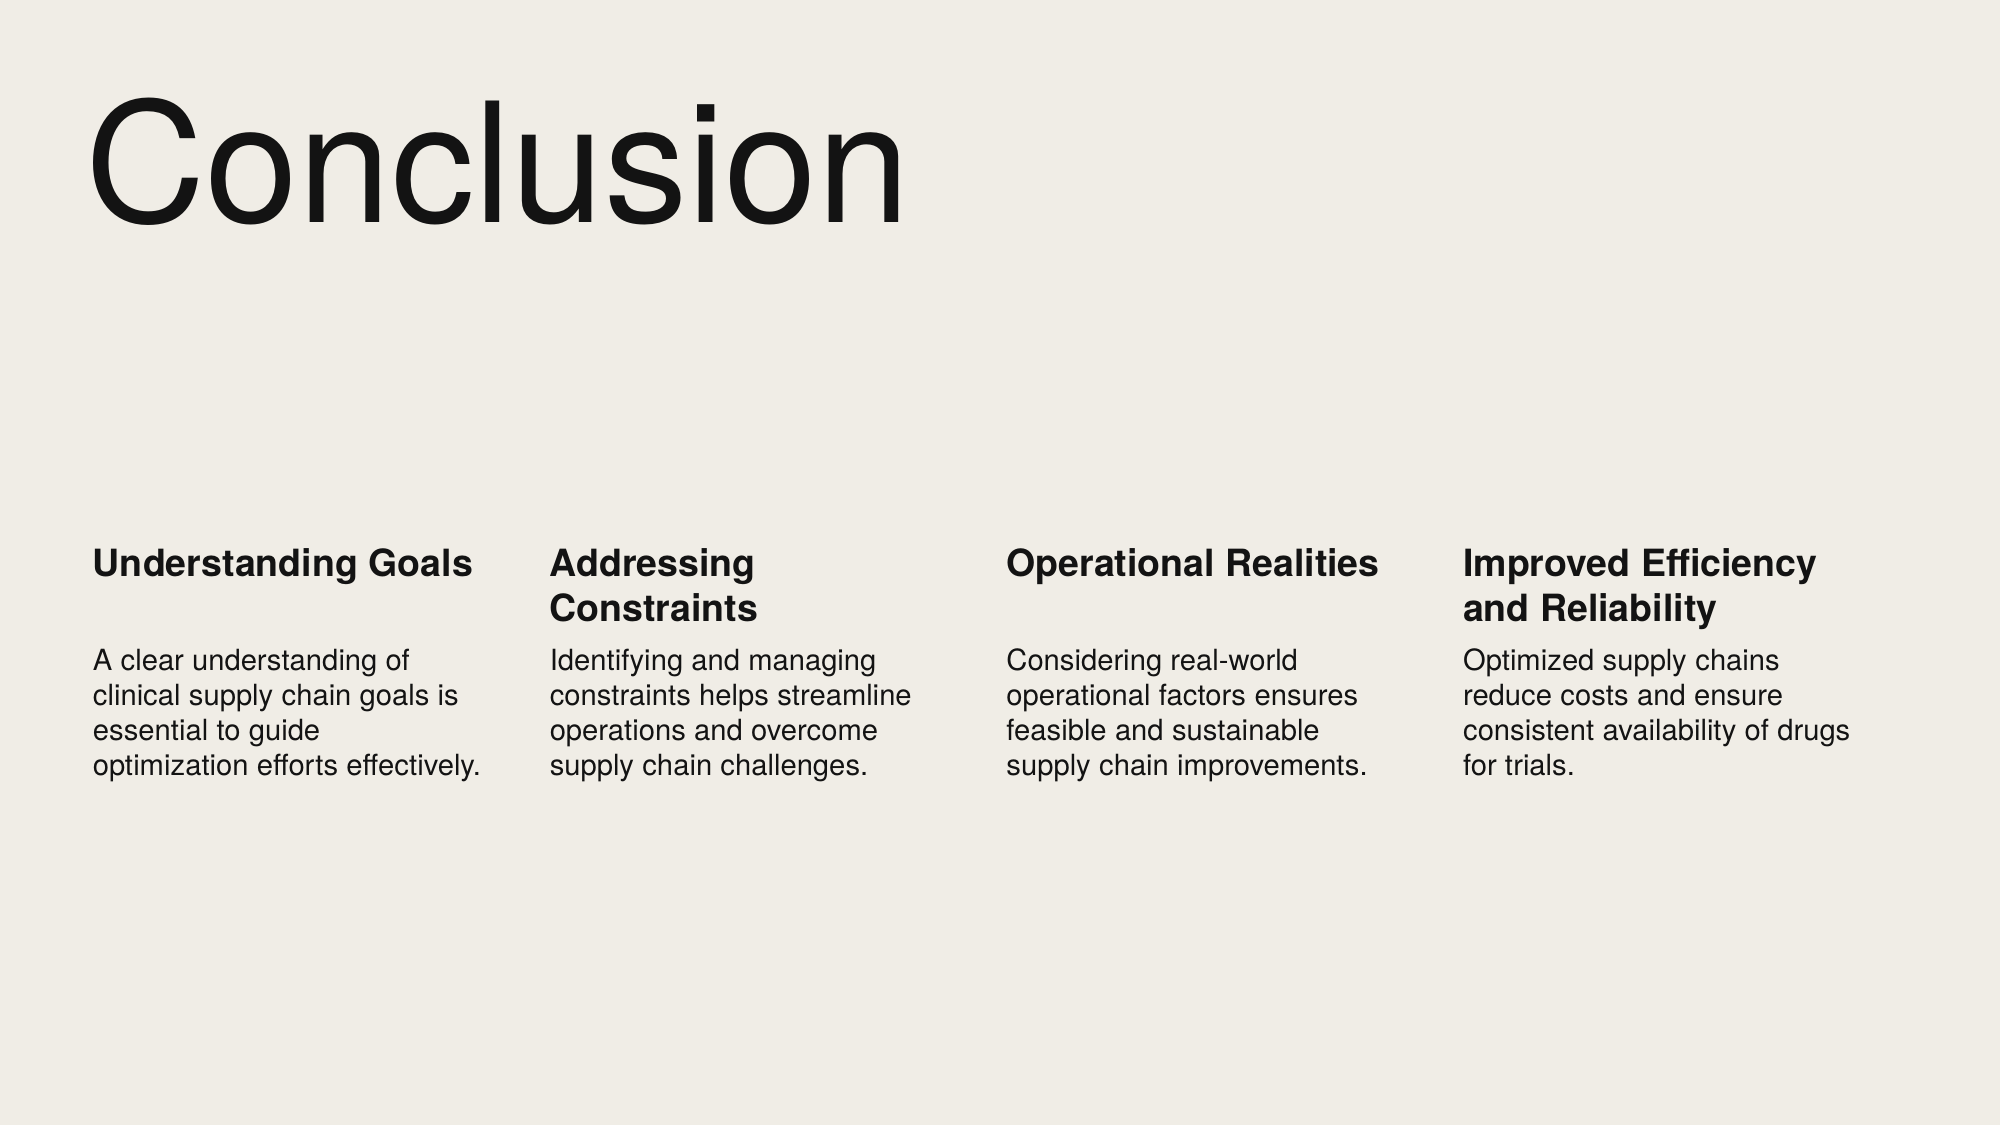

# Conclusion
Understanding Goals
A clear understanding of clinical supply chain goals is essential to guide optimization efforts effectively.
Addressing Constraints
Identifying and managing constraints helps streamline operations and overcome supply chain challenges.
Operational Realities
Considering real-world operational factors ensures feasible and sustainable supply chain improvements.
Improved Efficiency and Reliability
Optimized supply chains reduce costs and ensure consistent availability of drugs for trials.